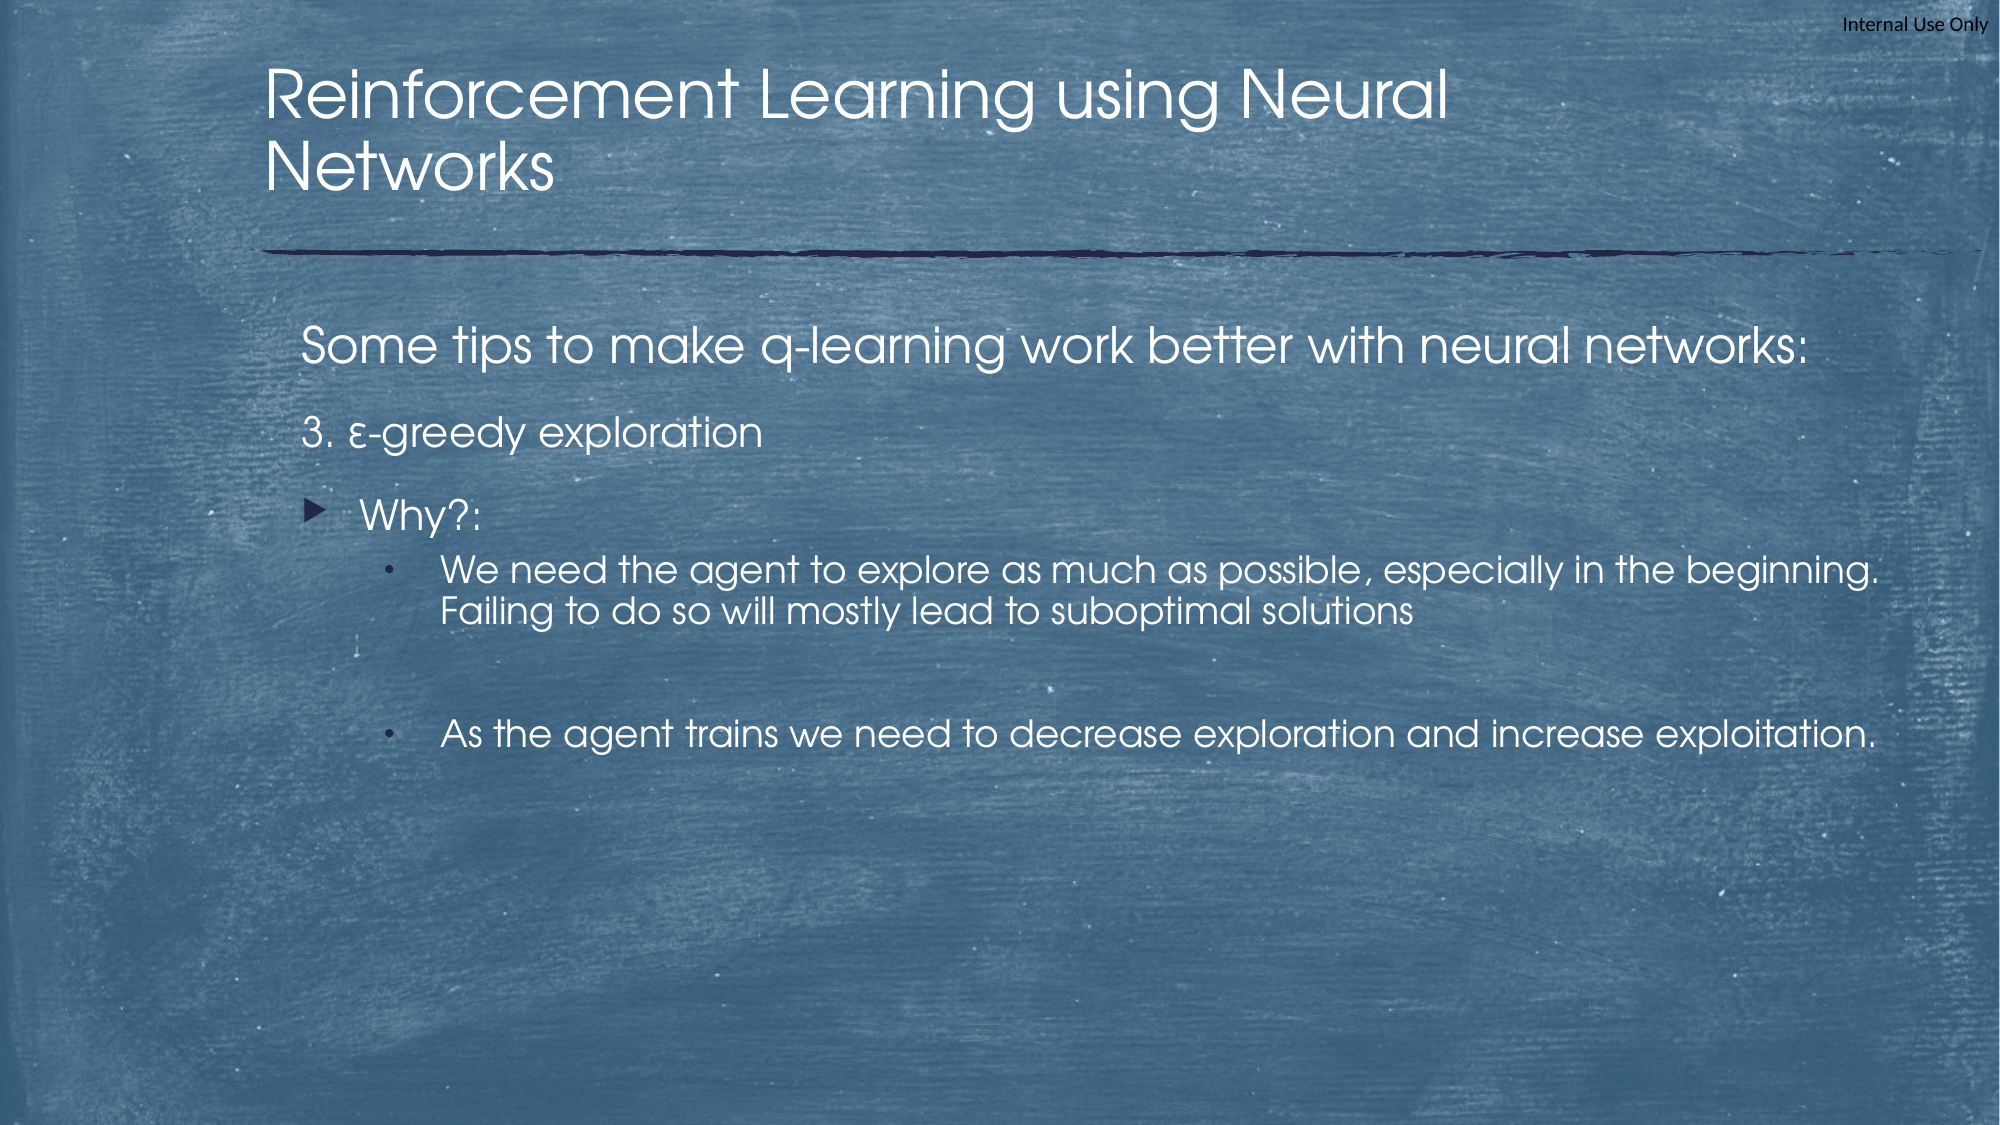

# Reinforcement Learning using Neural Networks
Some tips to make q-learning work better with neural networks:
3. ε-greedy exploration
 Why?:
We need the agent to explore as much as possible, especially in the beginning. Failing to do so will mostly lead to suboptimal solutions

As the agent trains we need to decrease exploration and increase exploitation.